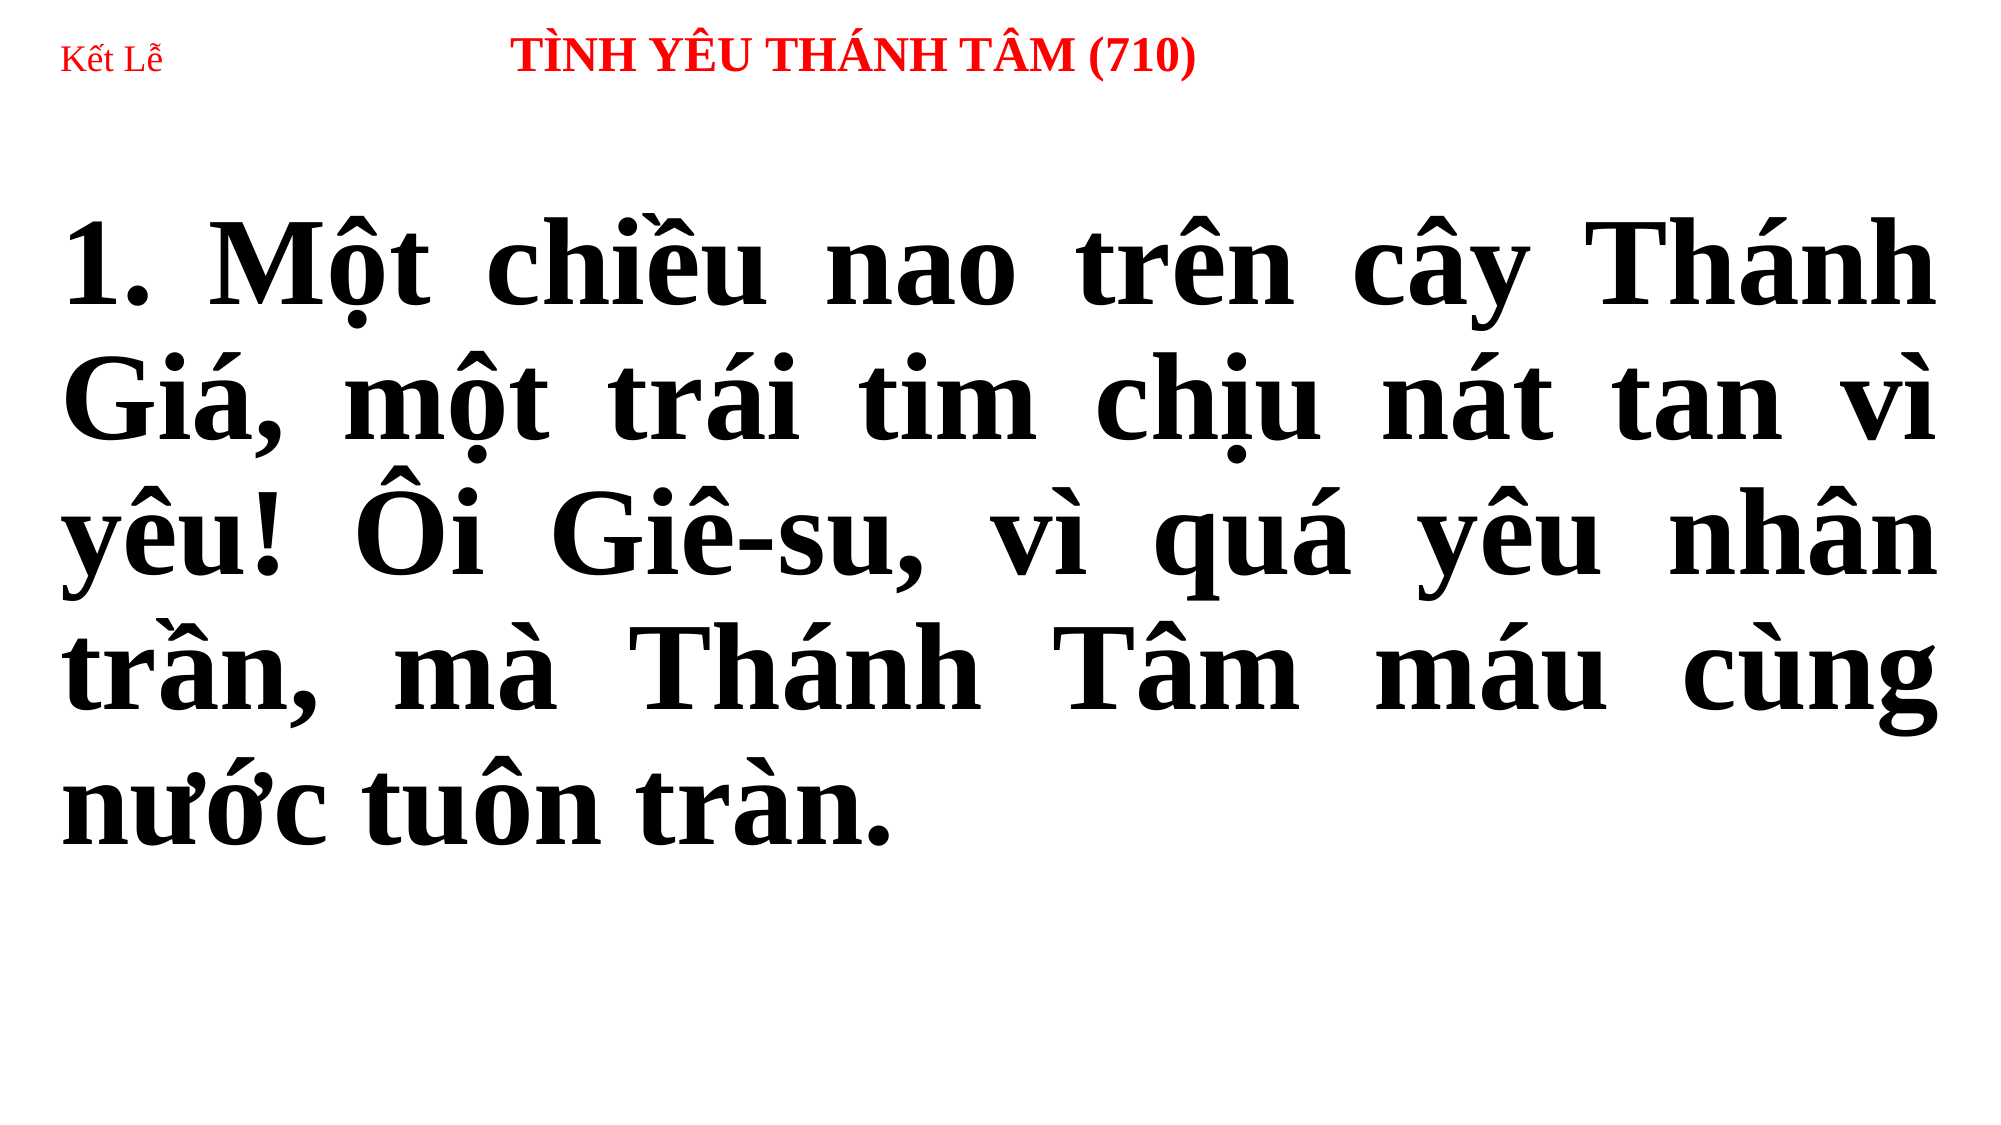

# Kết Lễ                    	      	TÌNH YÊU THÁNH TÂM (710)
1. Một chiều nao trên cây Thánh Giá, một trái tim chịu nát tan vì yêu! Ôi Giê-su, vì quá yêu nhân trần, mà Thánh Tâm máu cùng nước tuôn tràn.